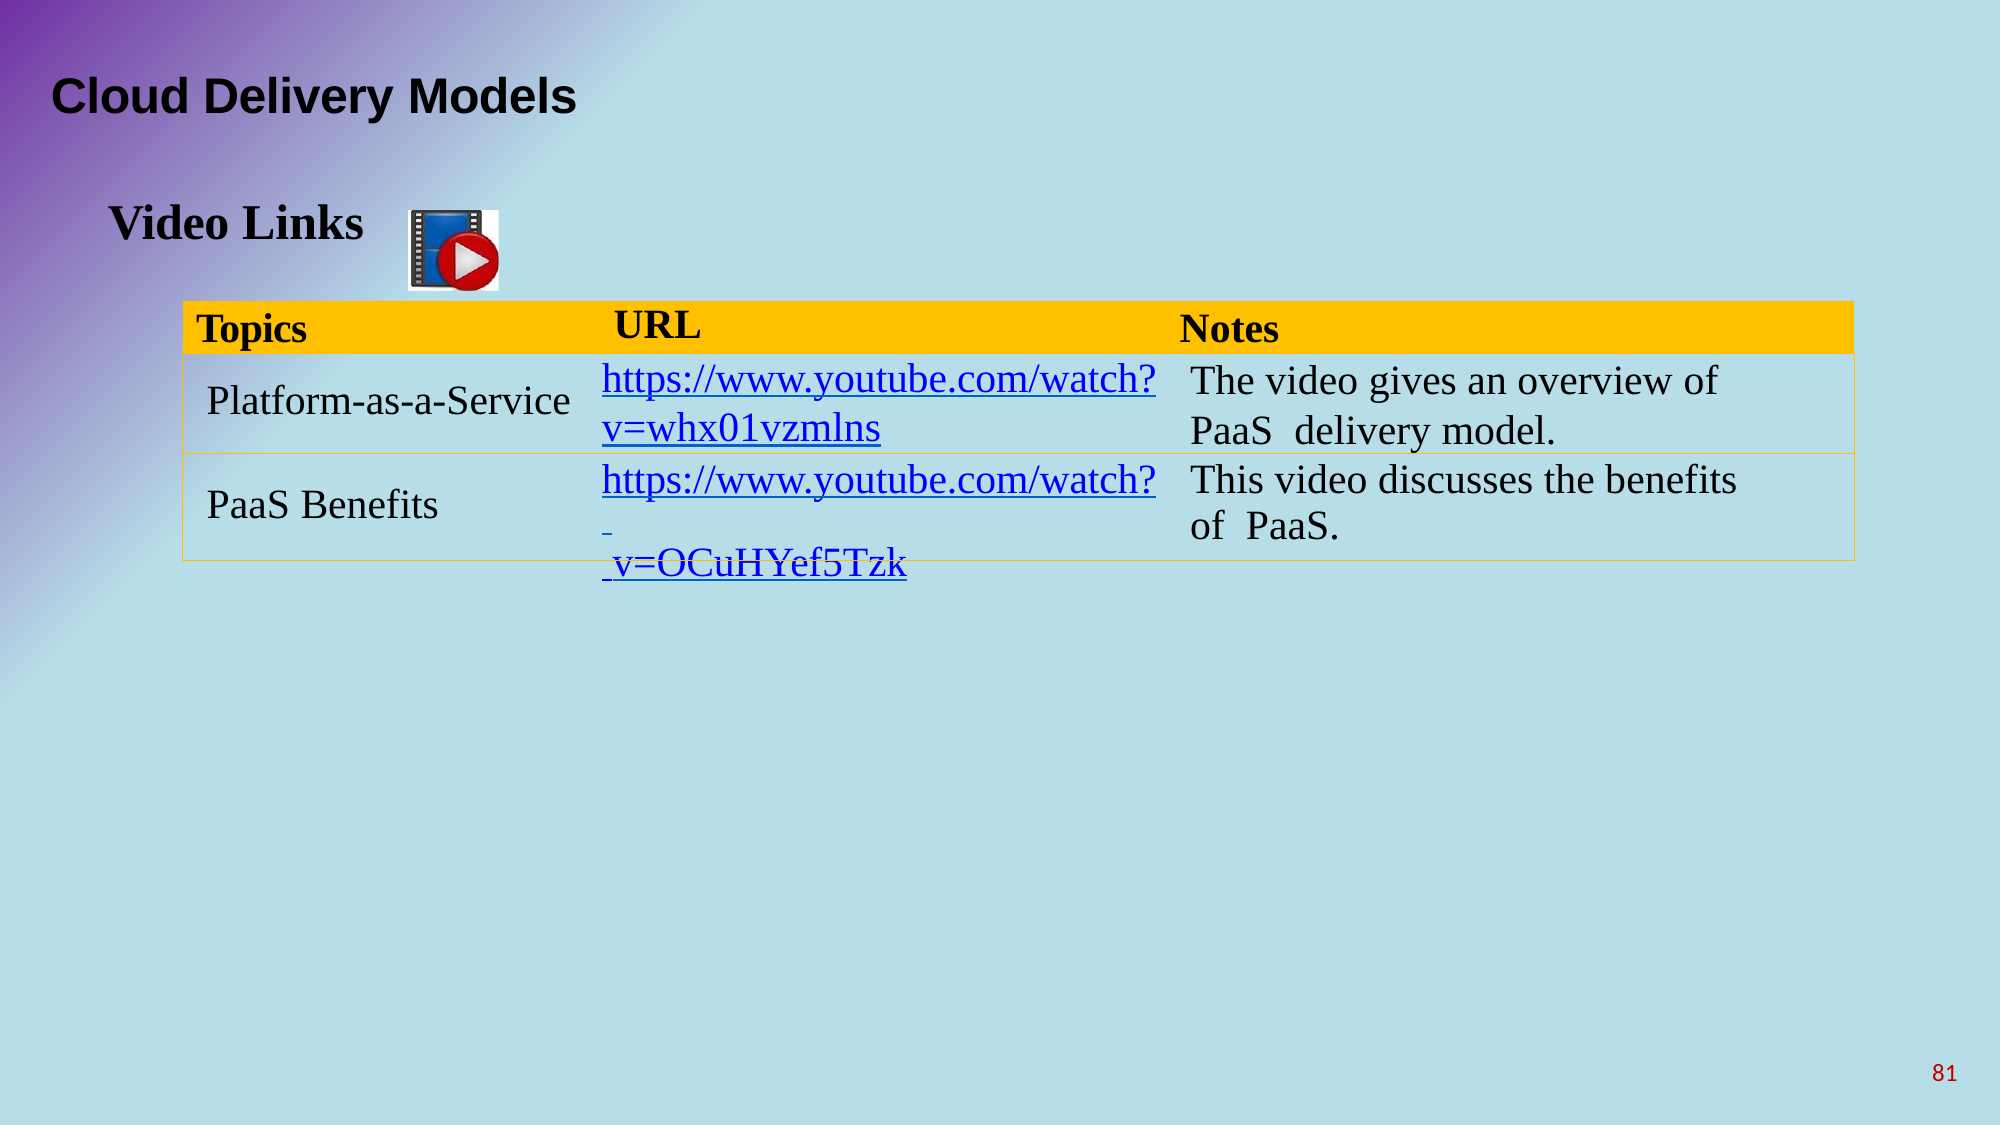

# Cloud Delivery Models
Video Links

| Topics | URL | Notes |
| --- | --- | --- |
| Platform-as-a-Service | https://www.youtube.com/watch? v=whx01vzmlns | The video gives an overview of PaaS delivery model. |
| PaaS Benefits | https://www.youtube.com/watch? v=OCuHYef5Tzk | This video discusses the benefits of PaaS. |
81